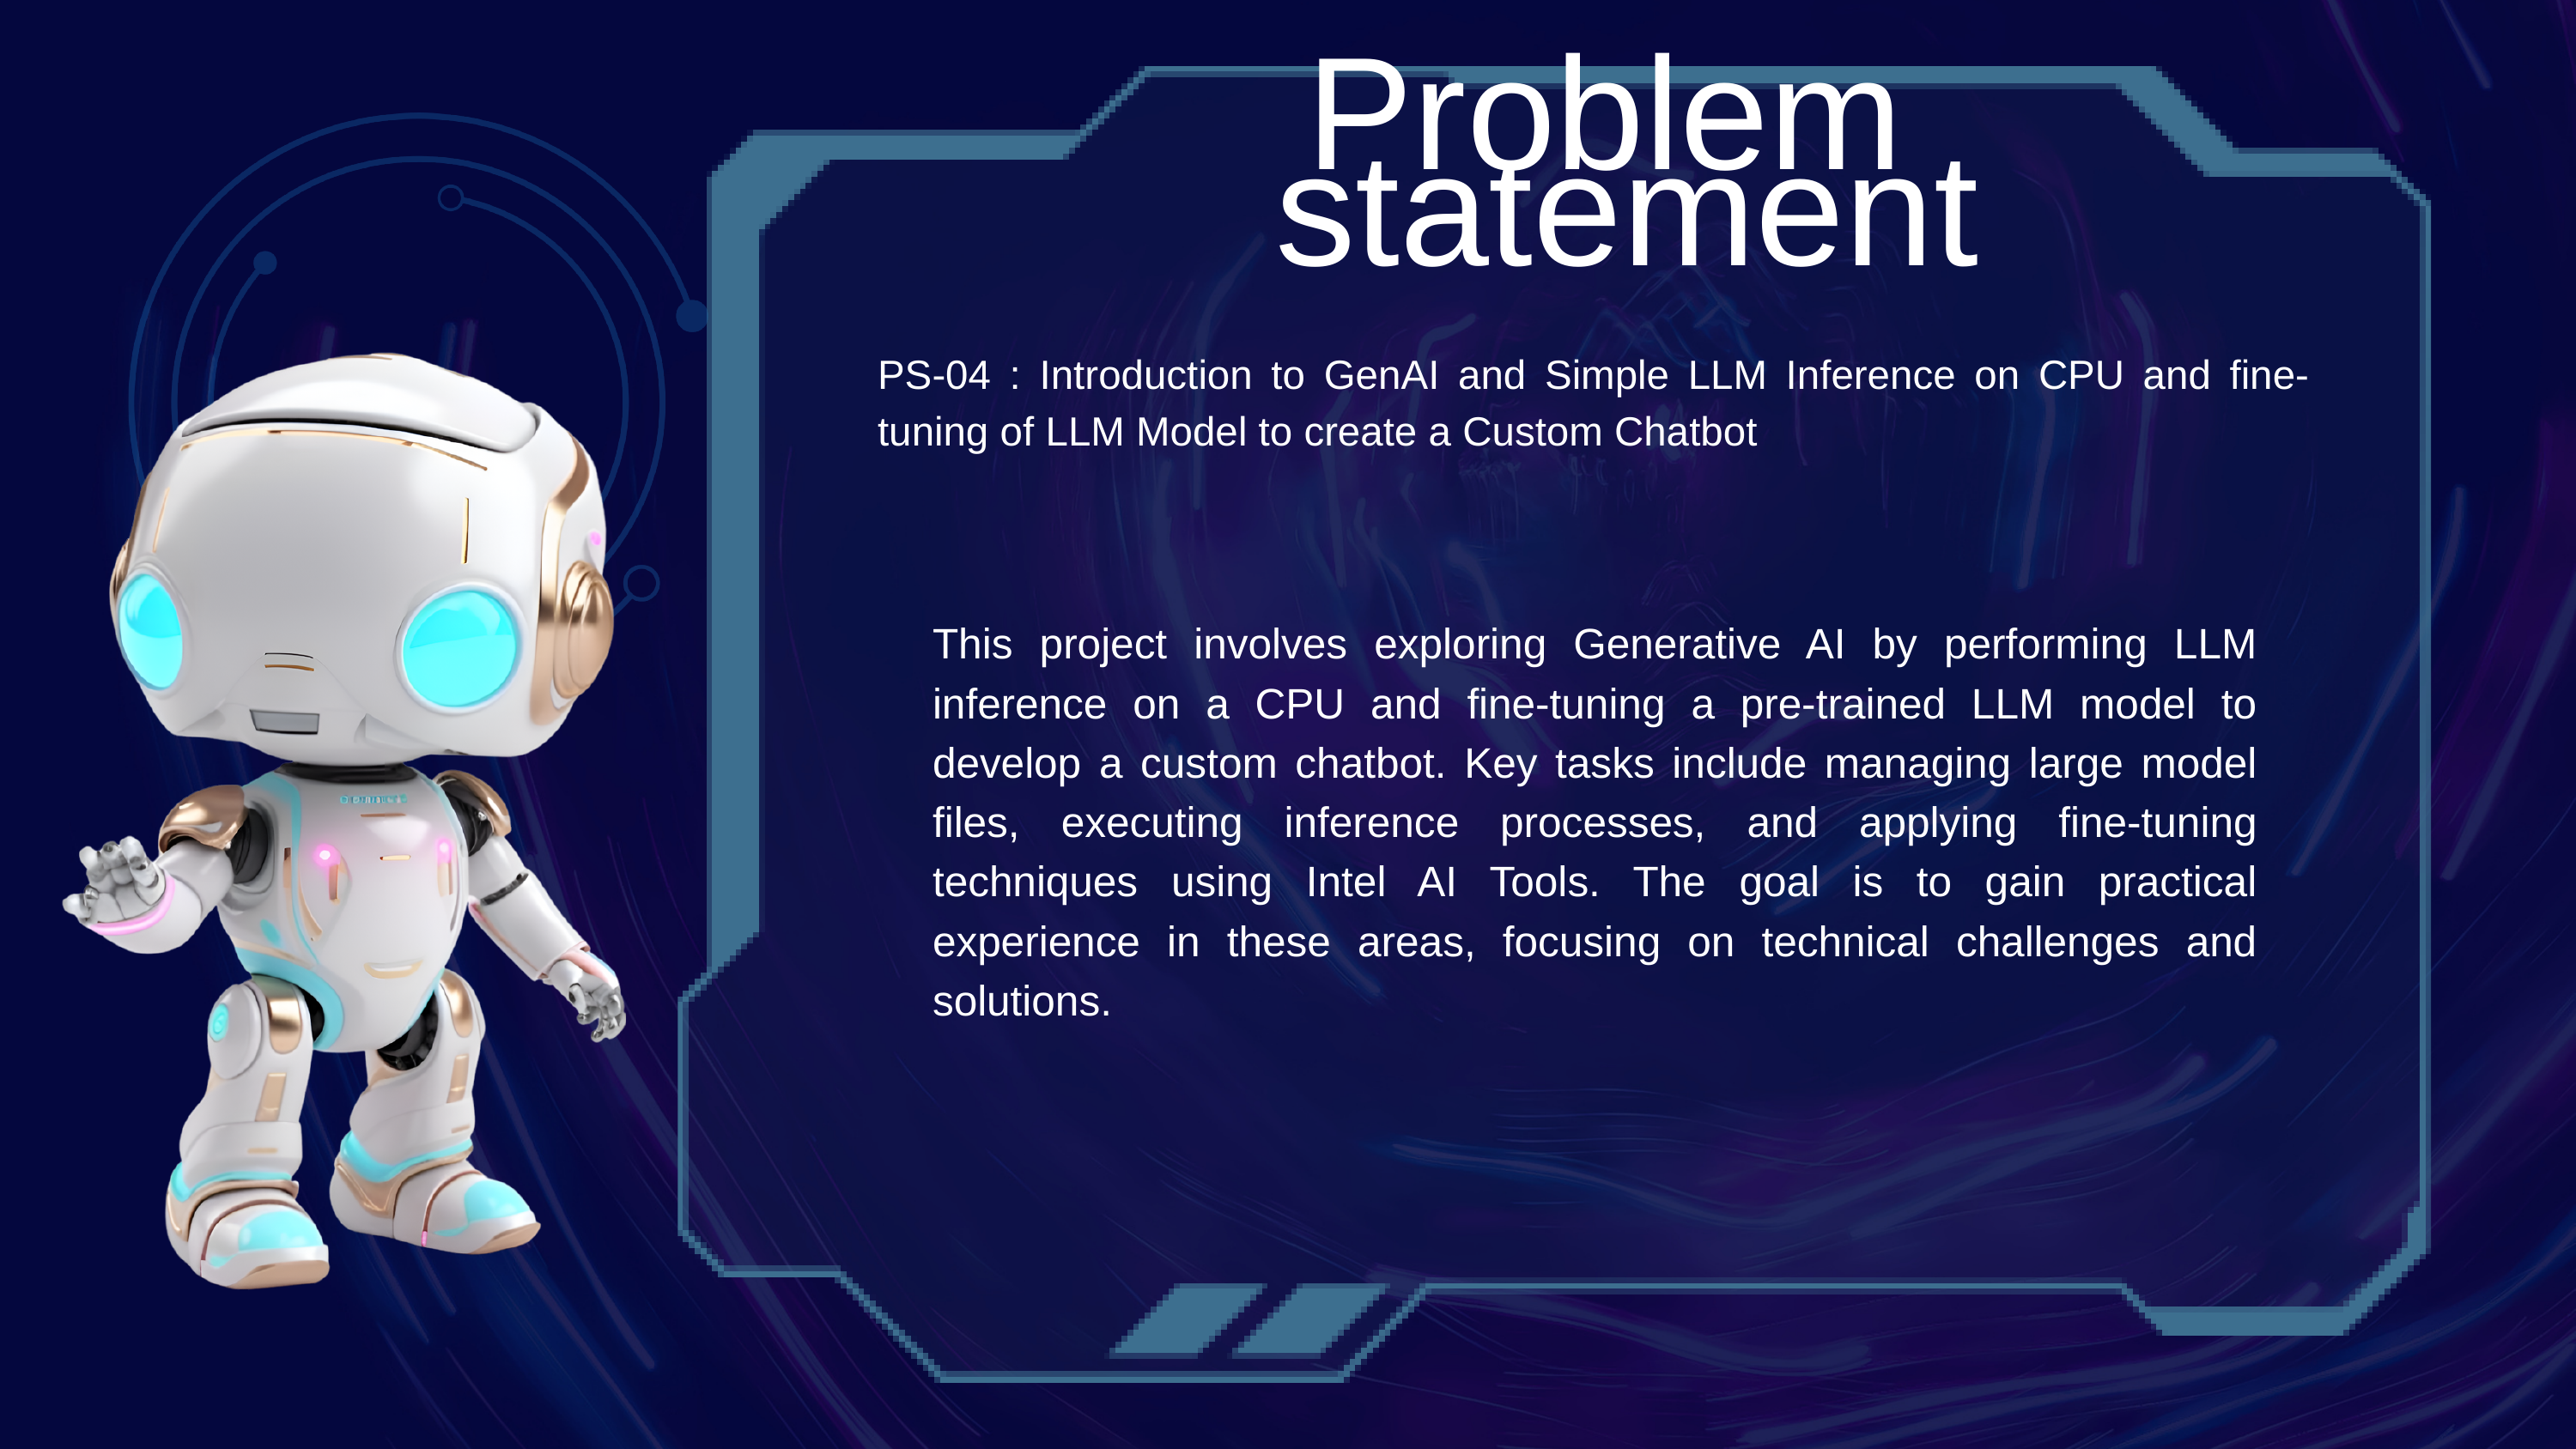

Problem
statement

PS-04 : Introduction to GenAI and Simple LLM Inference on CPU and fine-tuning of LLM Model to create a Custom Chatbot

This project involves exploring Generative AI by performing LLM inference on a CPU and fine-tuning a pre-trained LLM model to develop a custom chatbot. Key tasks include managing large model files, executing inference processes, and applying fine-tuning techniques using Intel AI Tools. The goal is to gain practical experience in these areas, focusing on technical challenges and solutions.